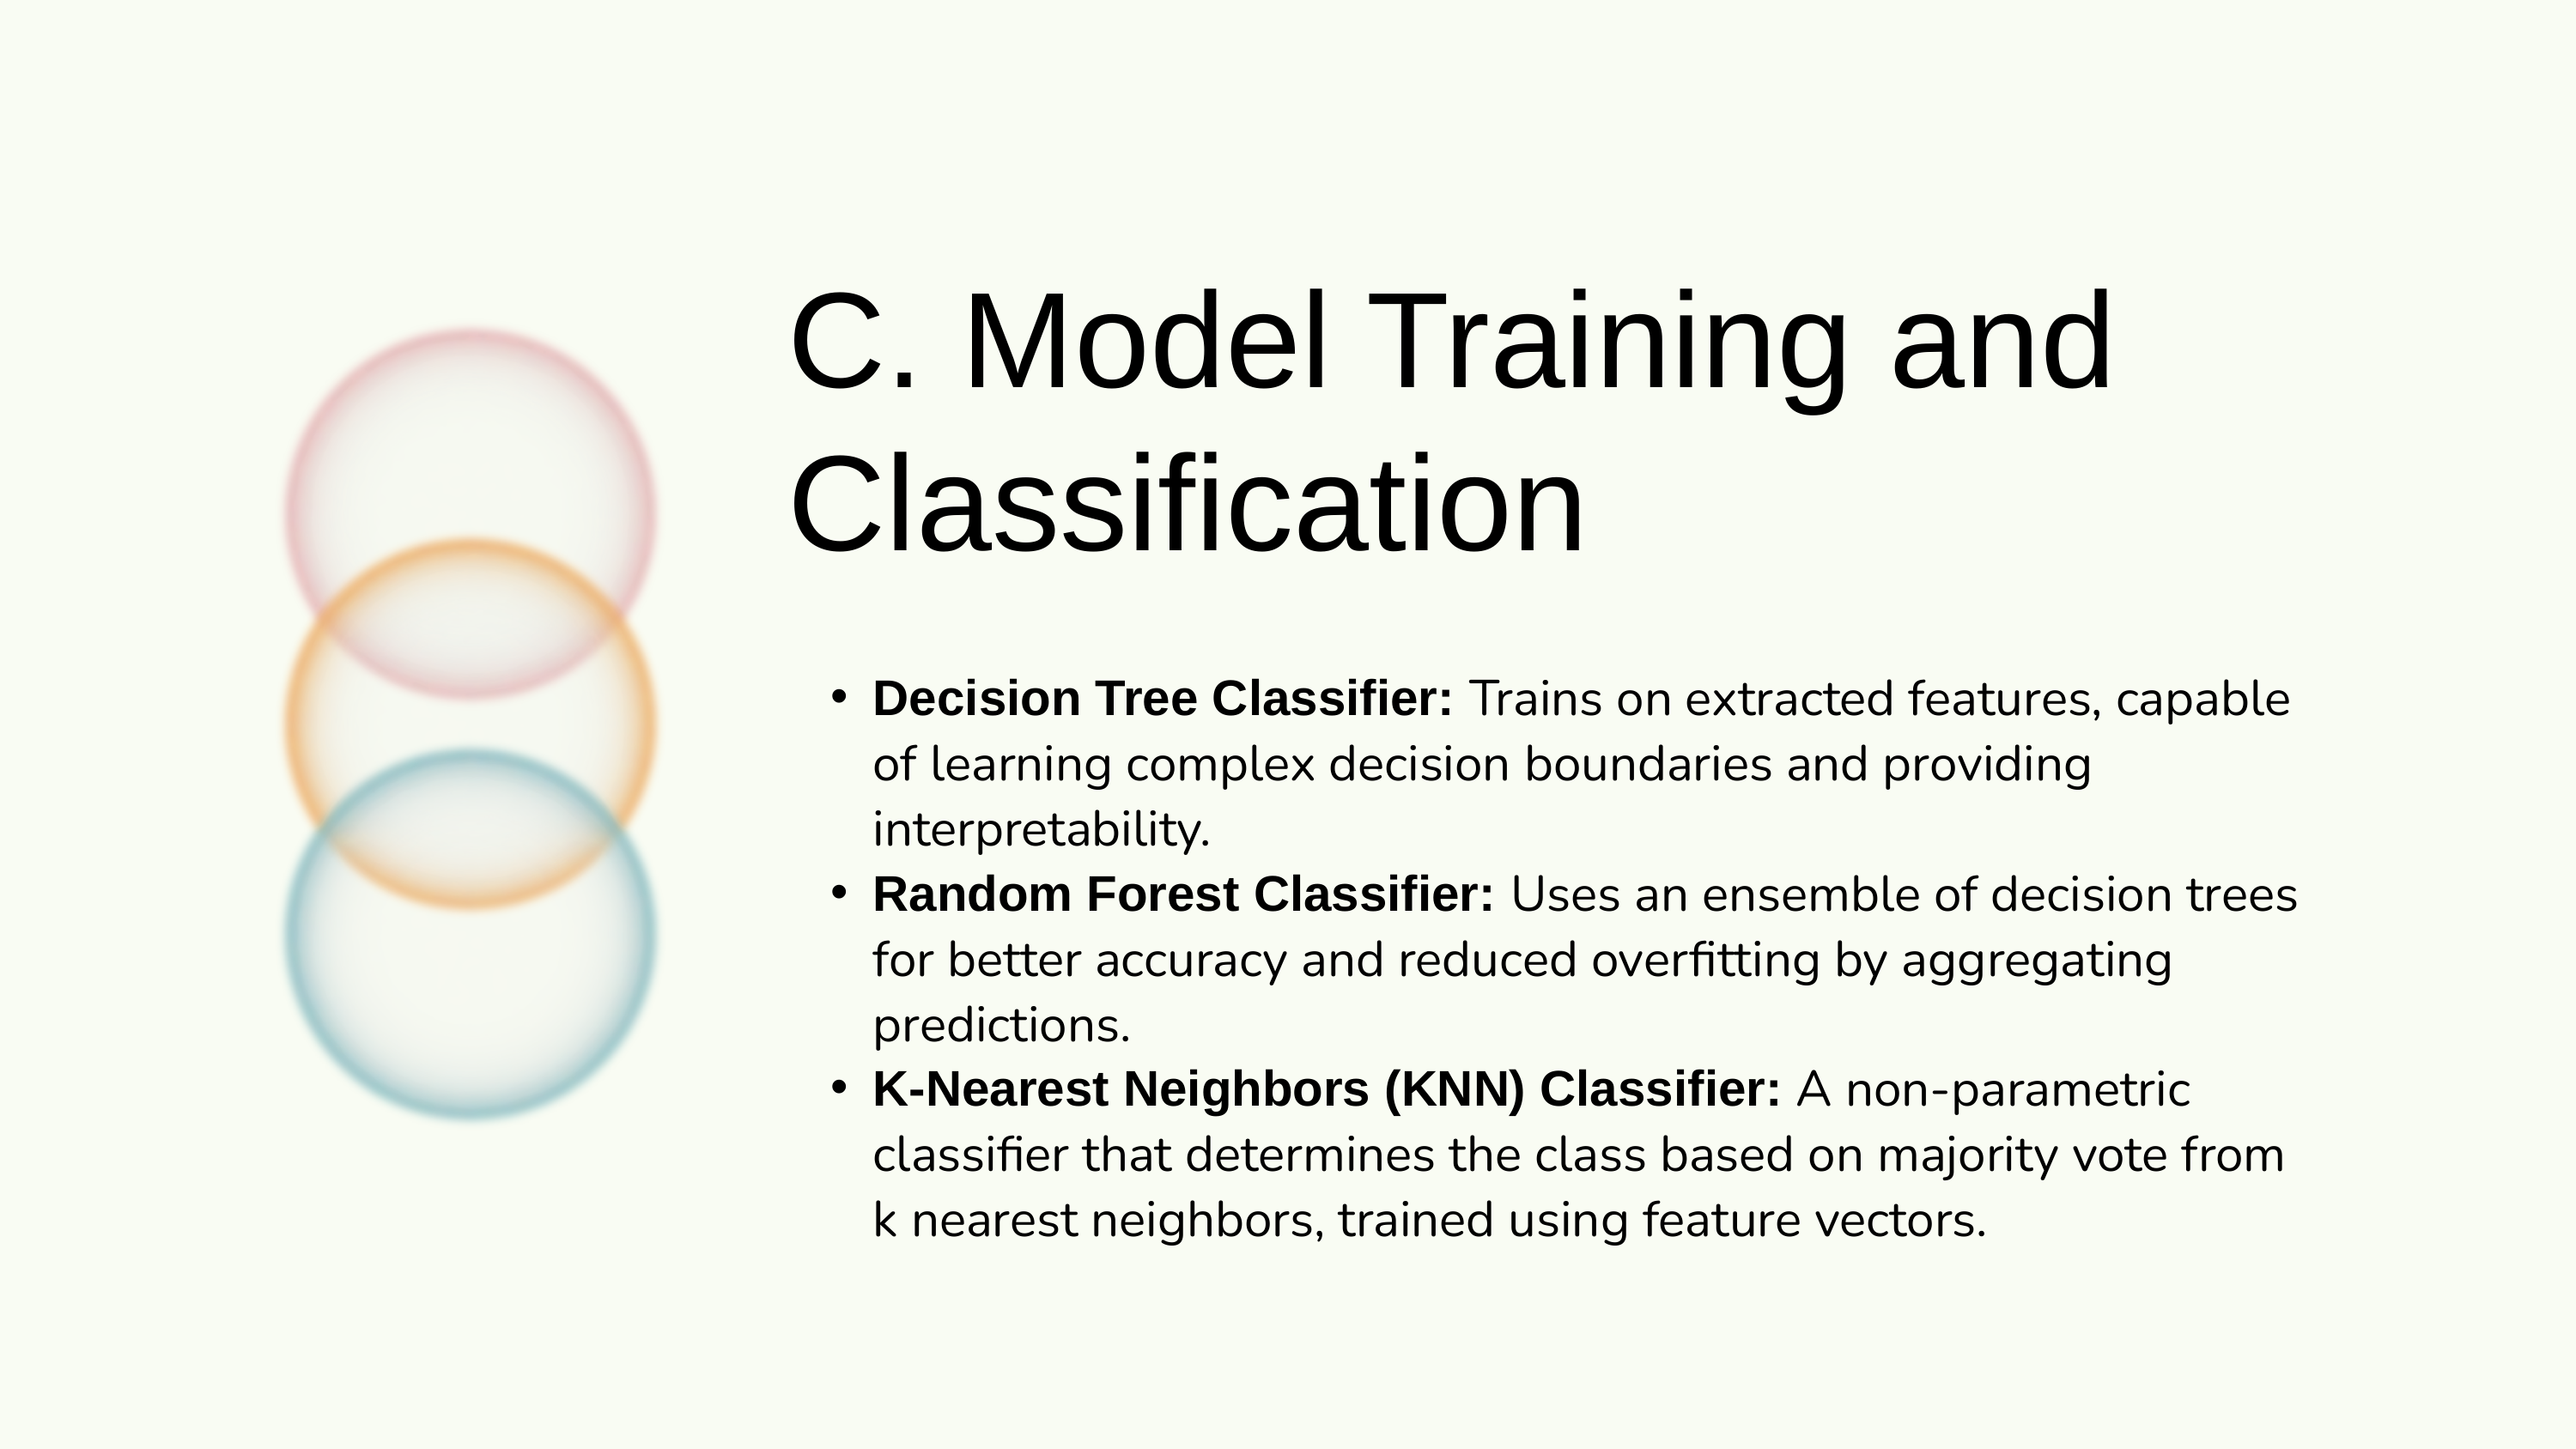

C. Model Training and Classification

Decision Tree Classifier: Trains on extracted features, capable of learning complex decision boundaries and providing interpretability.
Random Forest Classifier: Uses an ensemble of decision trees for better accuracy and reduced overfitting by aggregating predictions.
K-Nearest Neighbors (KNN) Classifier: A non-parametric classifier that determines the class based on majority vote from k nearest neighbors, trained using feature vectors.